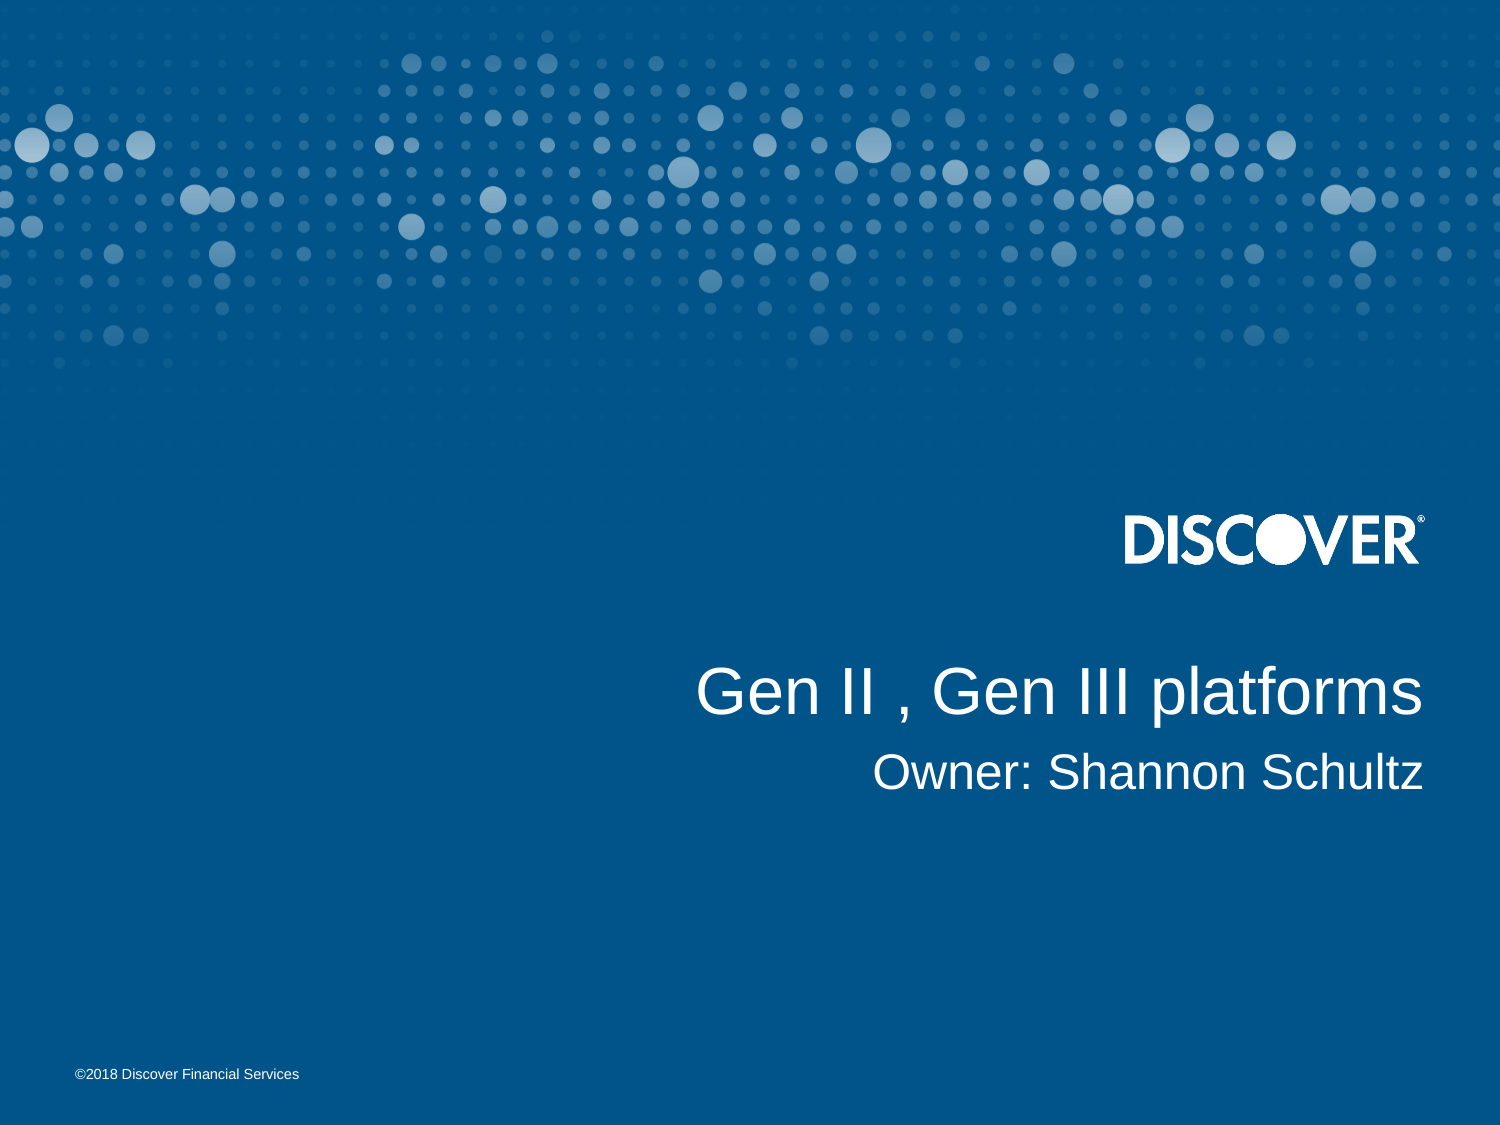

# Gen II , Gen III platforms Owner: Shannon Schultz
©2018 Discover Financial Services